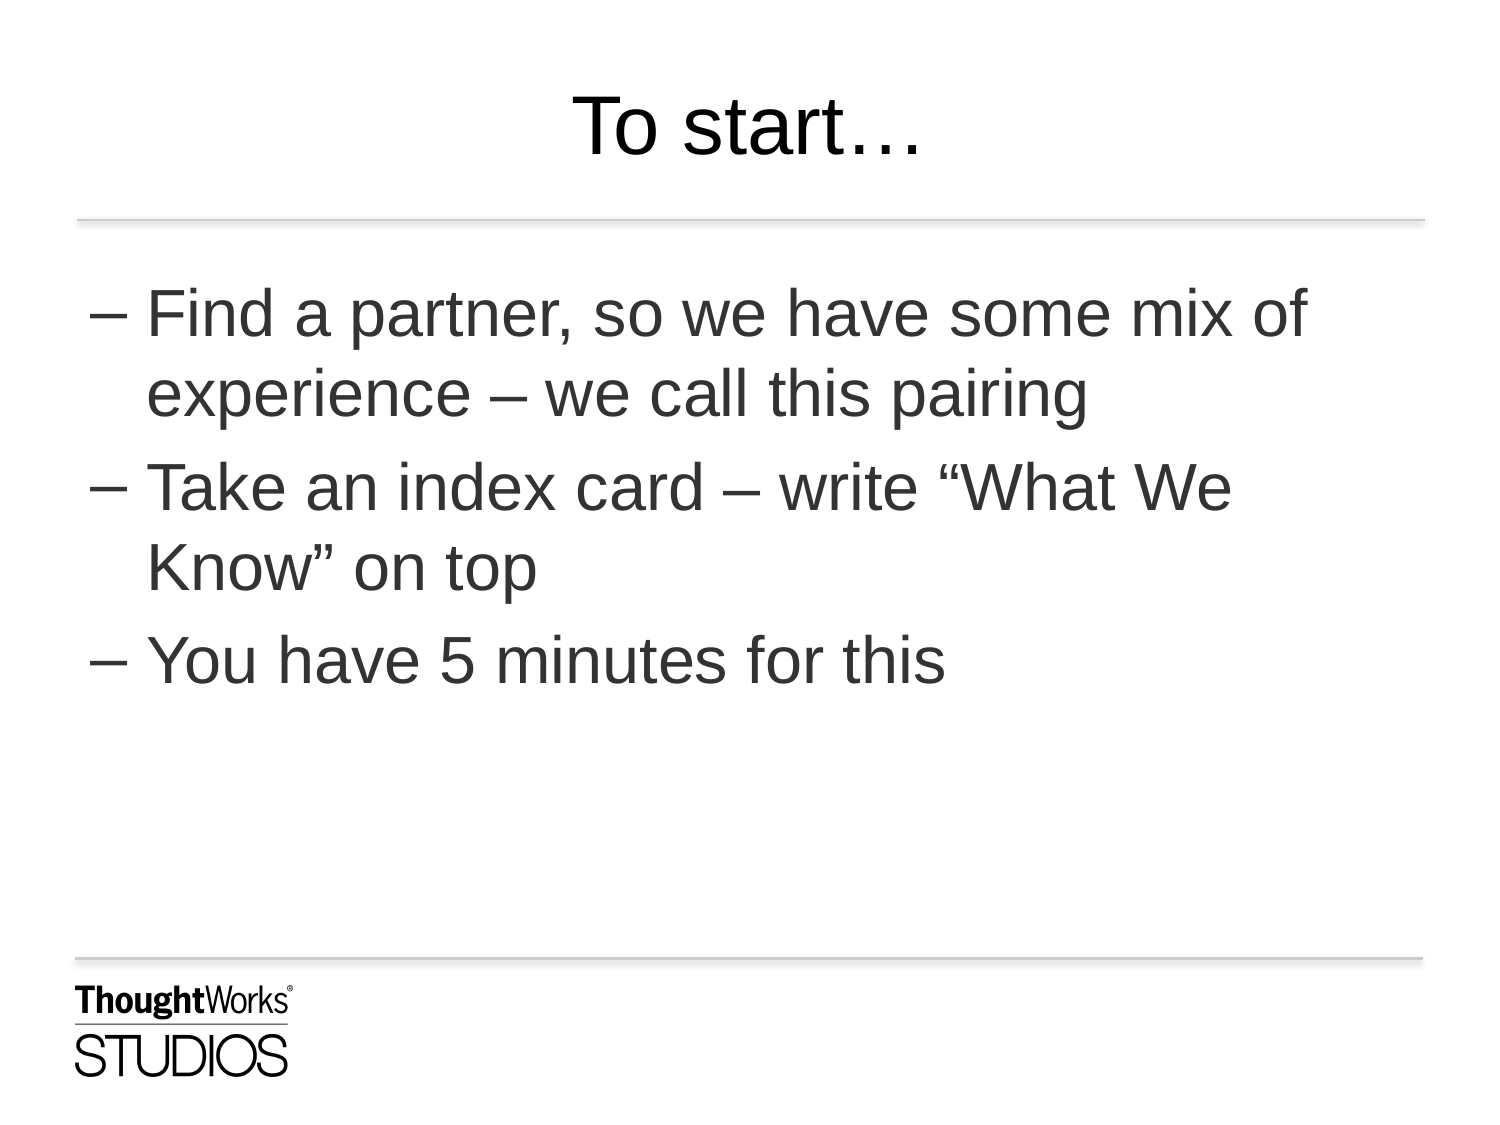

# To start…
Find a partner, so we have some mix of experience – we call this pairing
Take an index card – write “What We Know” on top
You have 5 minutes for this